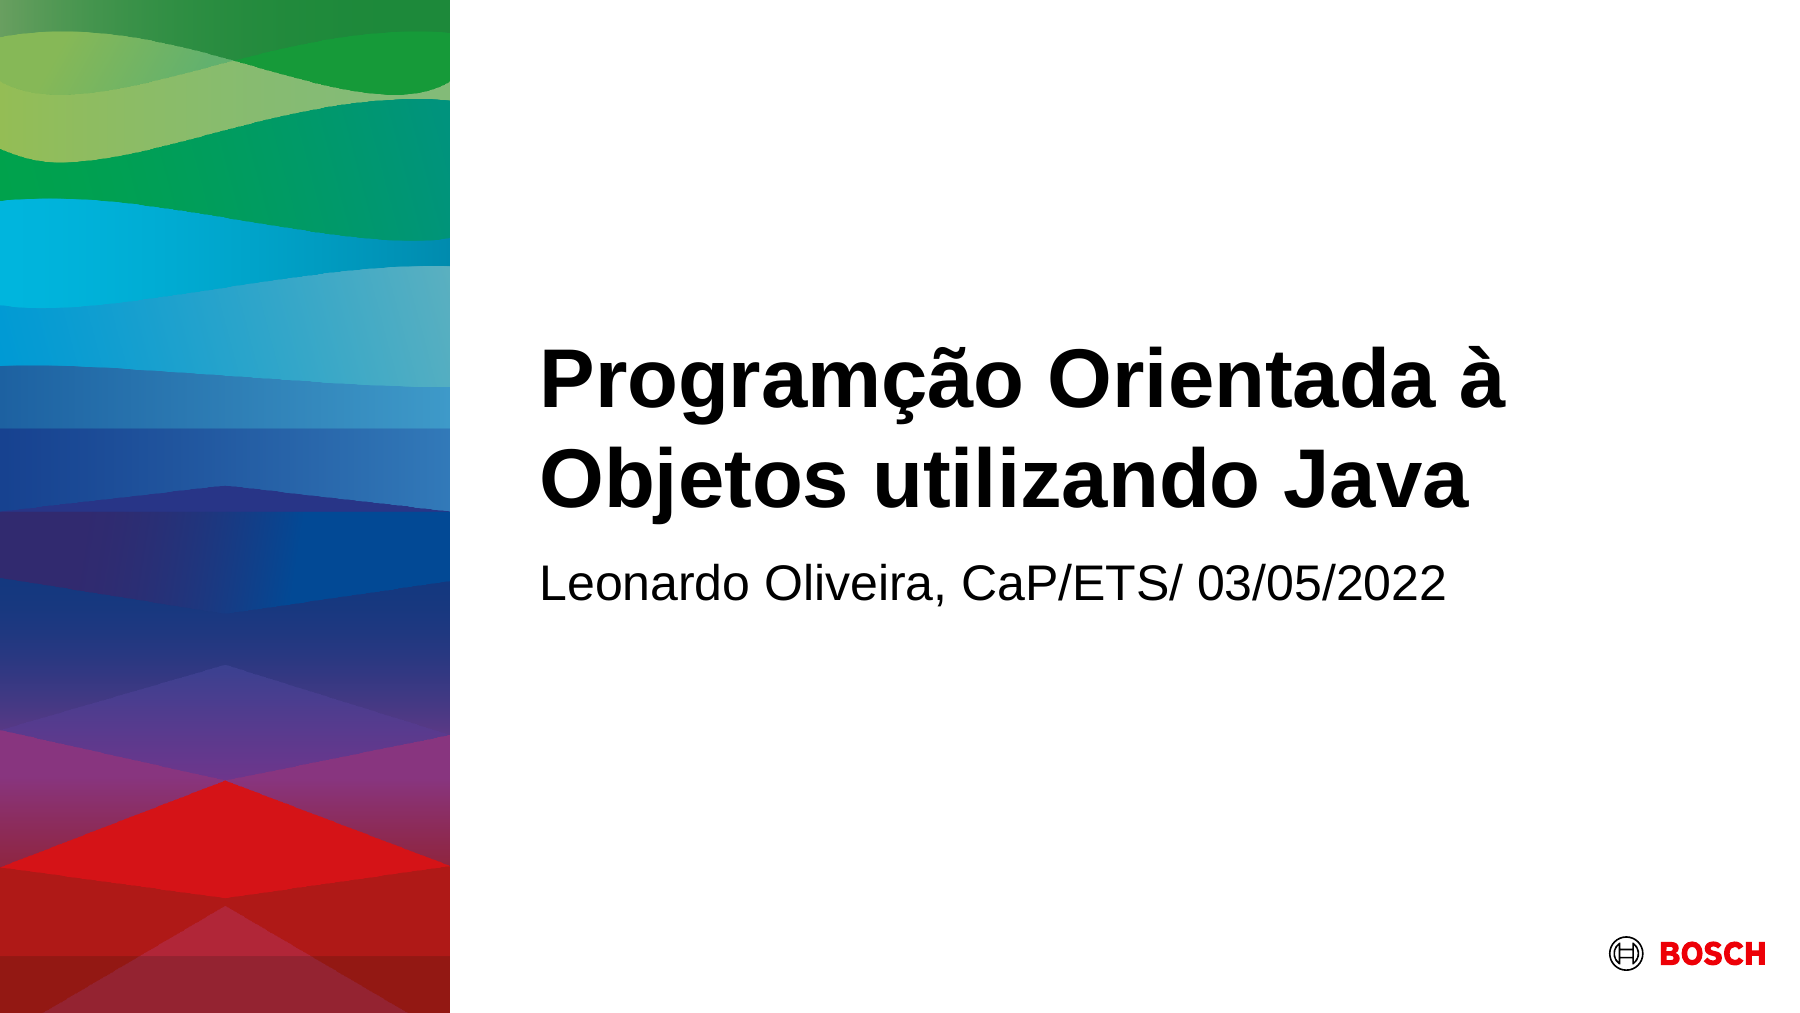

# Programção Orientada à Objetos utilizando Java
Leonardo Oliveira, CaP/ETS/ 03/05/2022